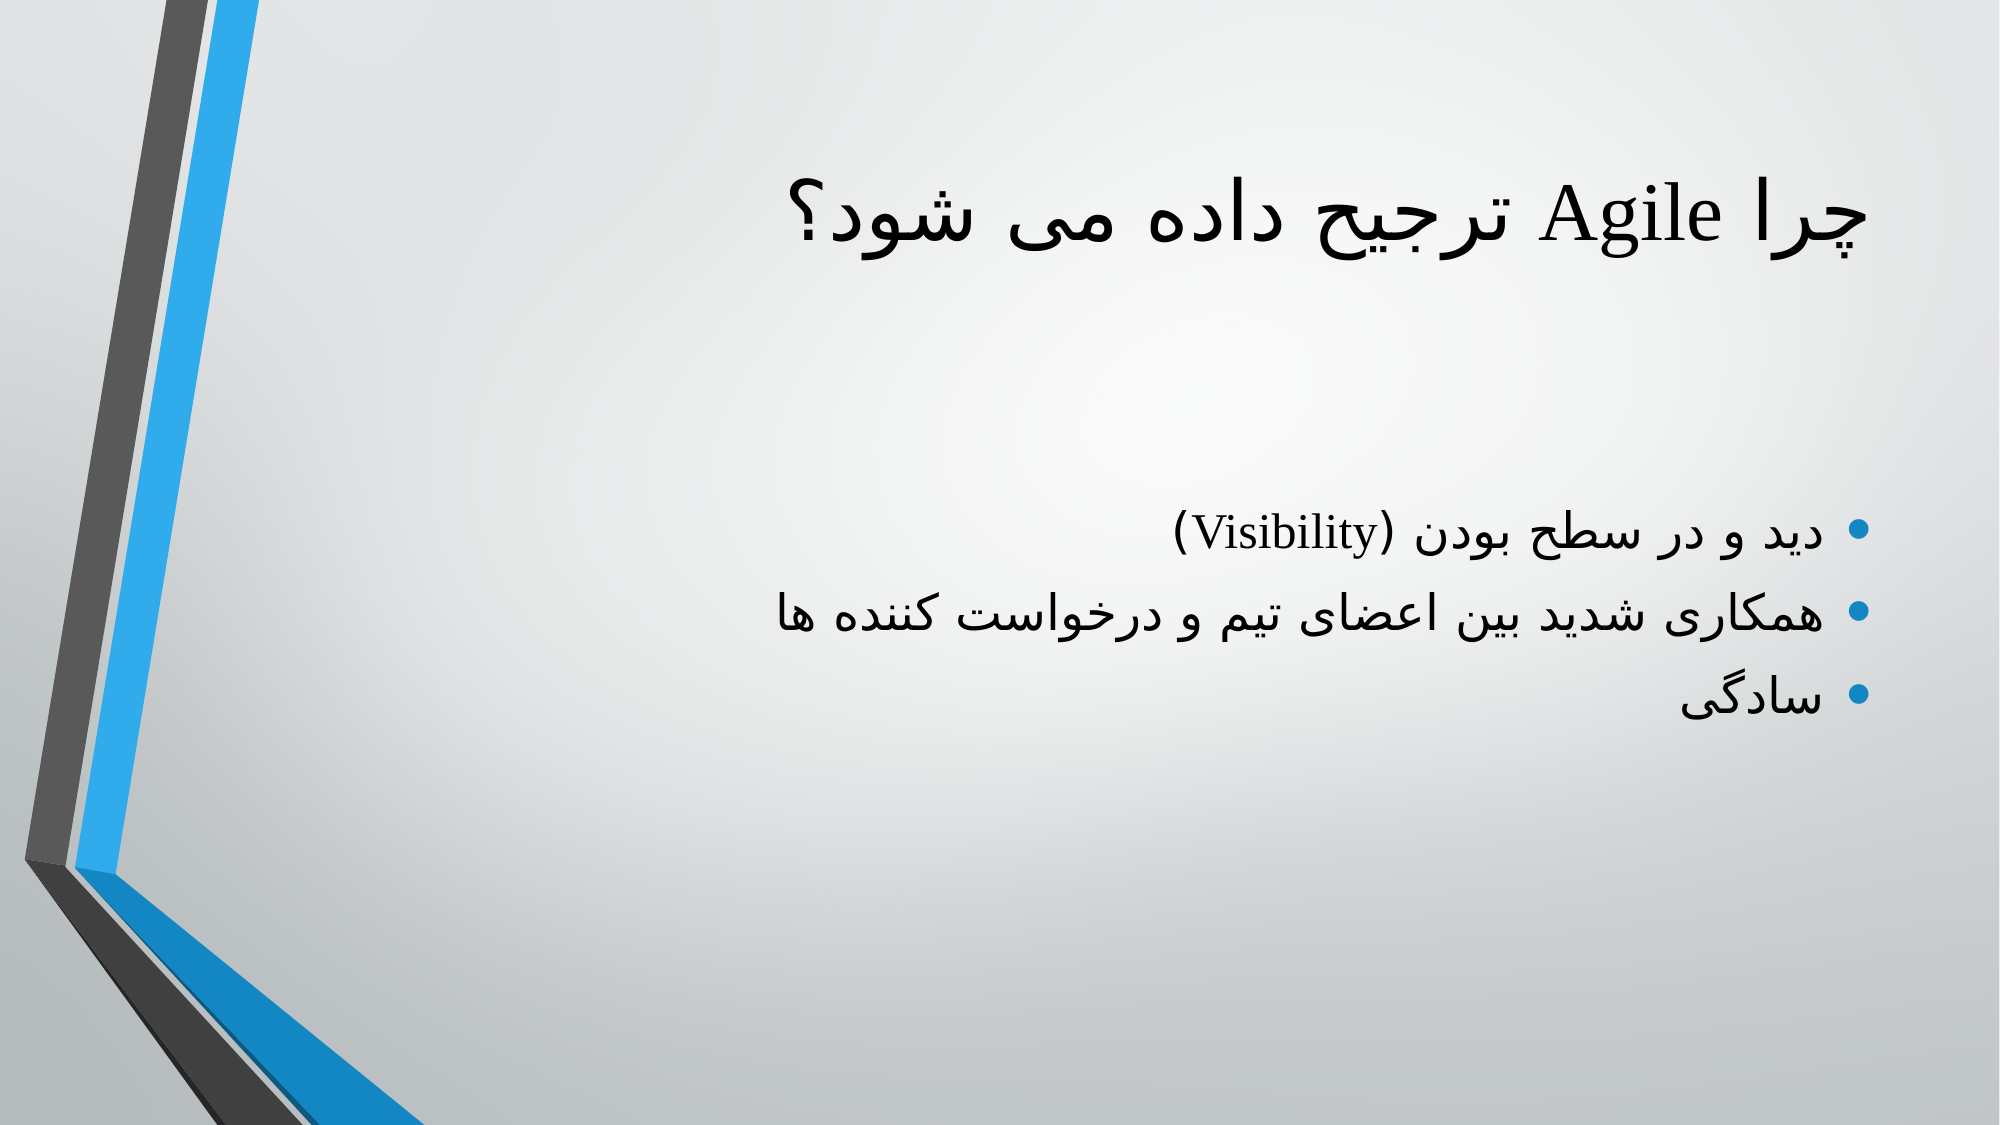

# چرا Agile ترجیح داده می شود؟
دید و در سطح بودن (Visibility)
همکاری شدید بین اعضای تیم و درخواست کننده ها
سادگی